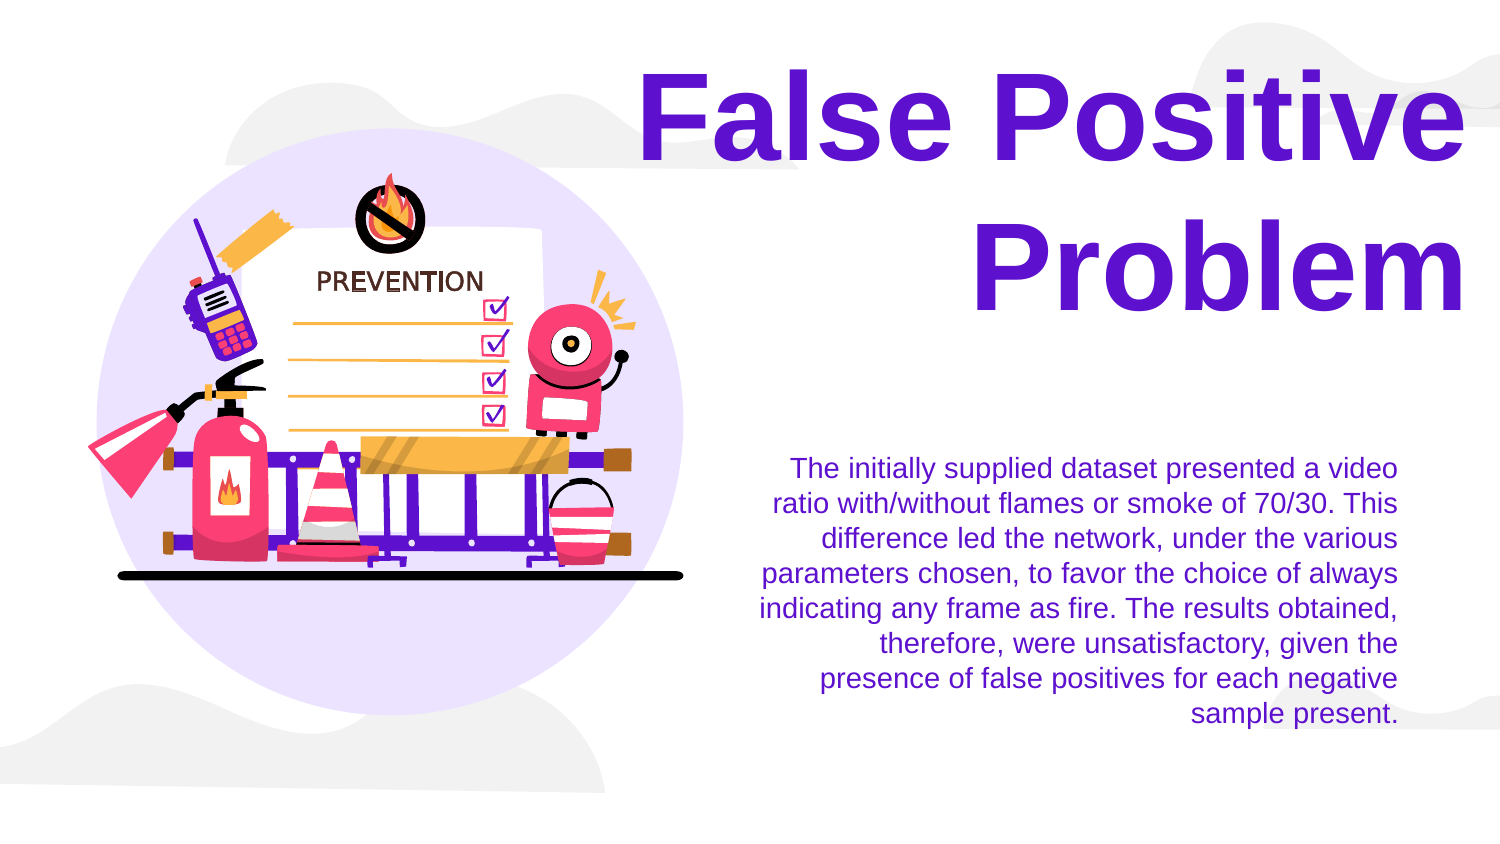

# False Positive Problem

The initially supplied dataset presented a video ratio with/without flames or smoke of 70/30. This difference led the network, under the various parameters chosen, to favor the choice of always indicating any frame as fire. The results obtained, therefore, were unsatisfactory, given the presence of false positives for each negative sample present.